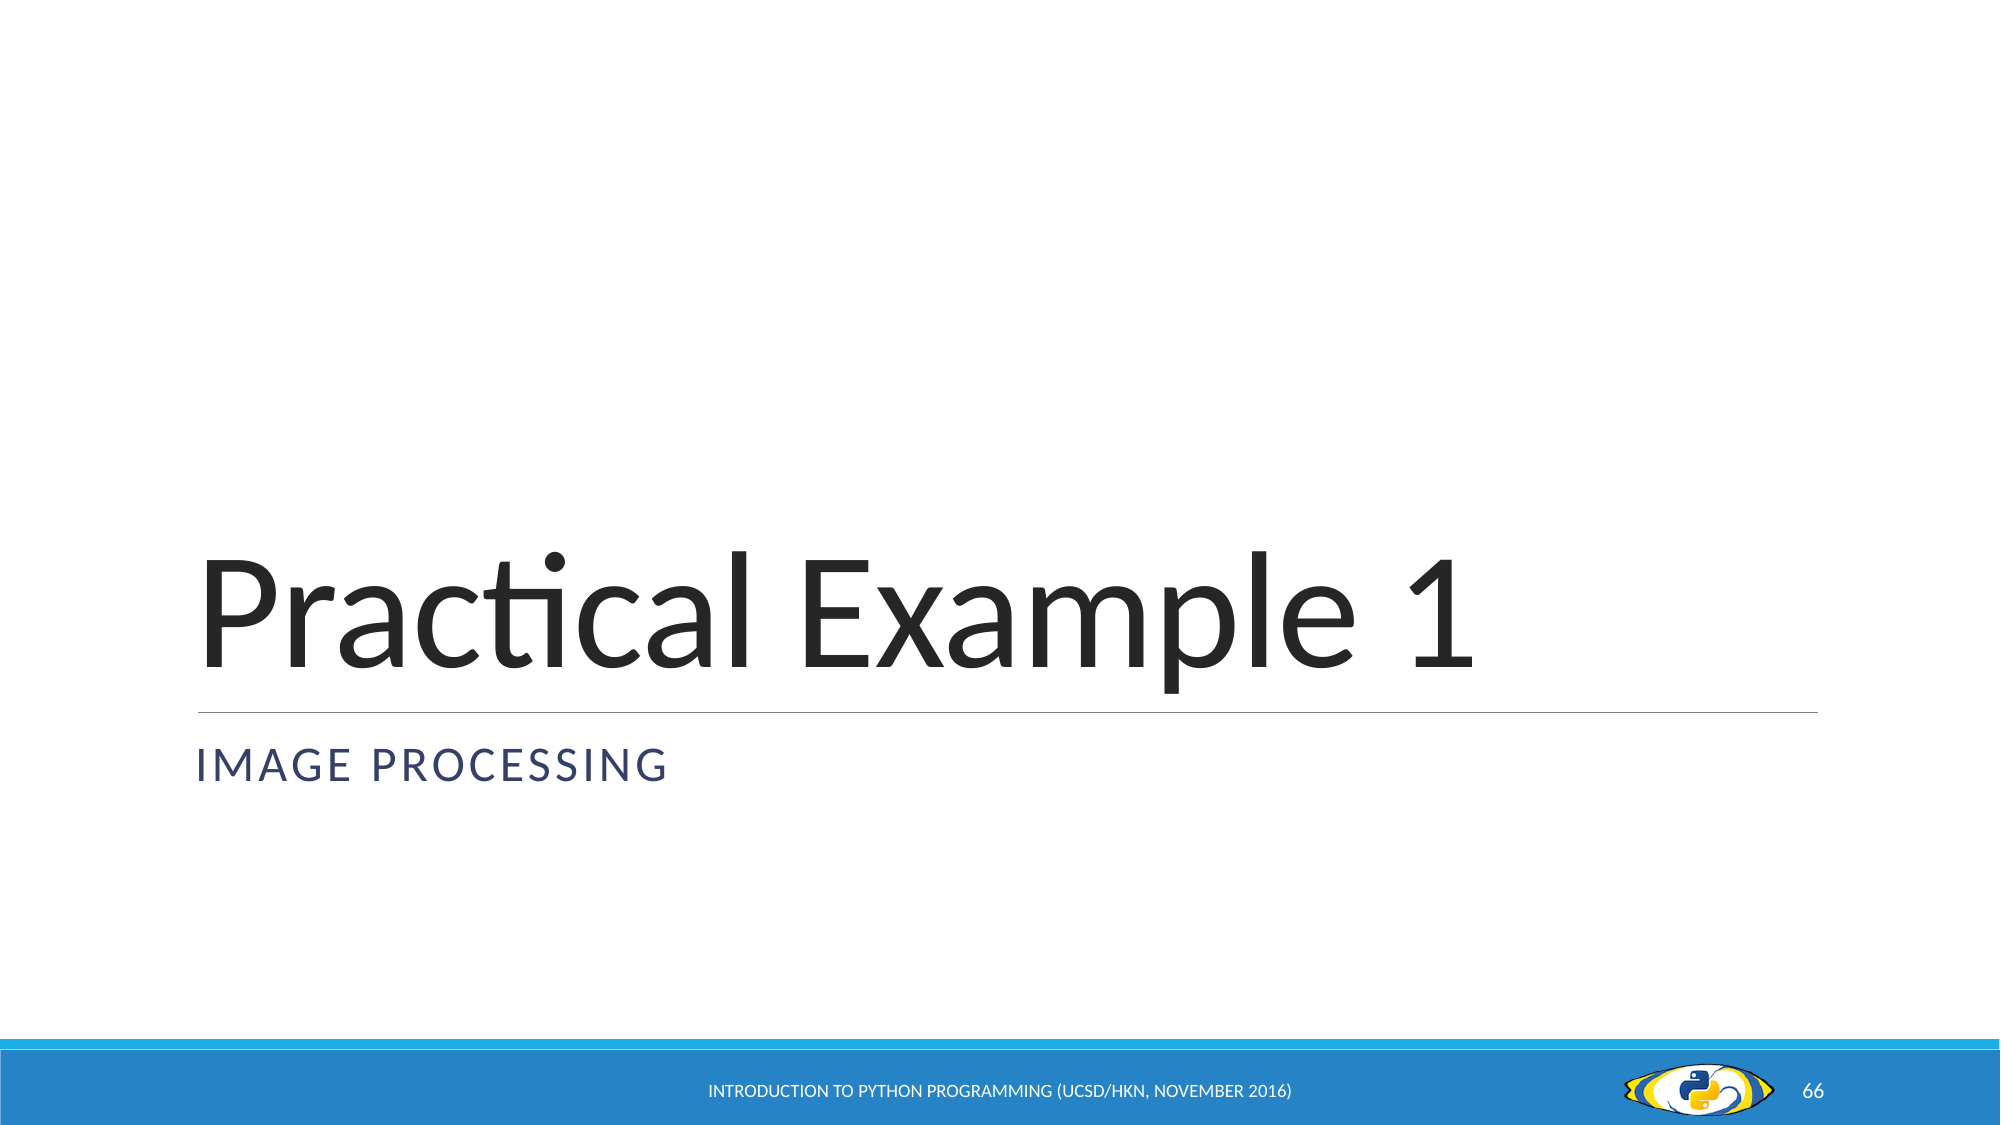

# Practical Example 1
Image Processing
Introduction to Python Programming (UCSD/HKN, November 2016)
66